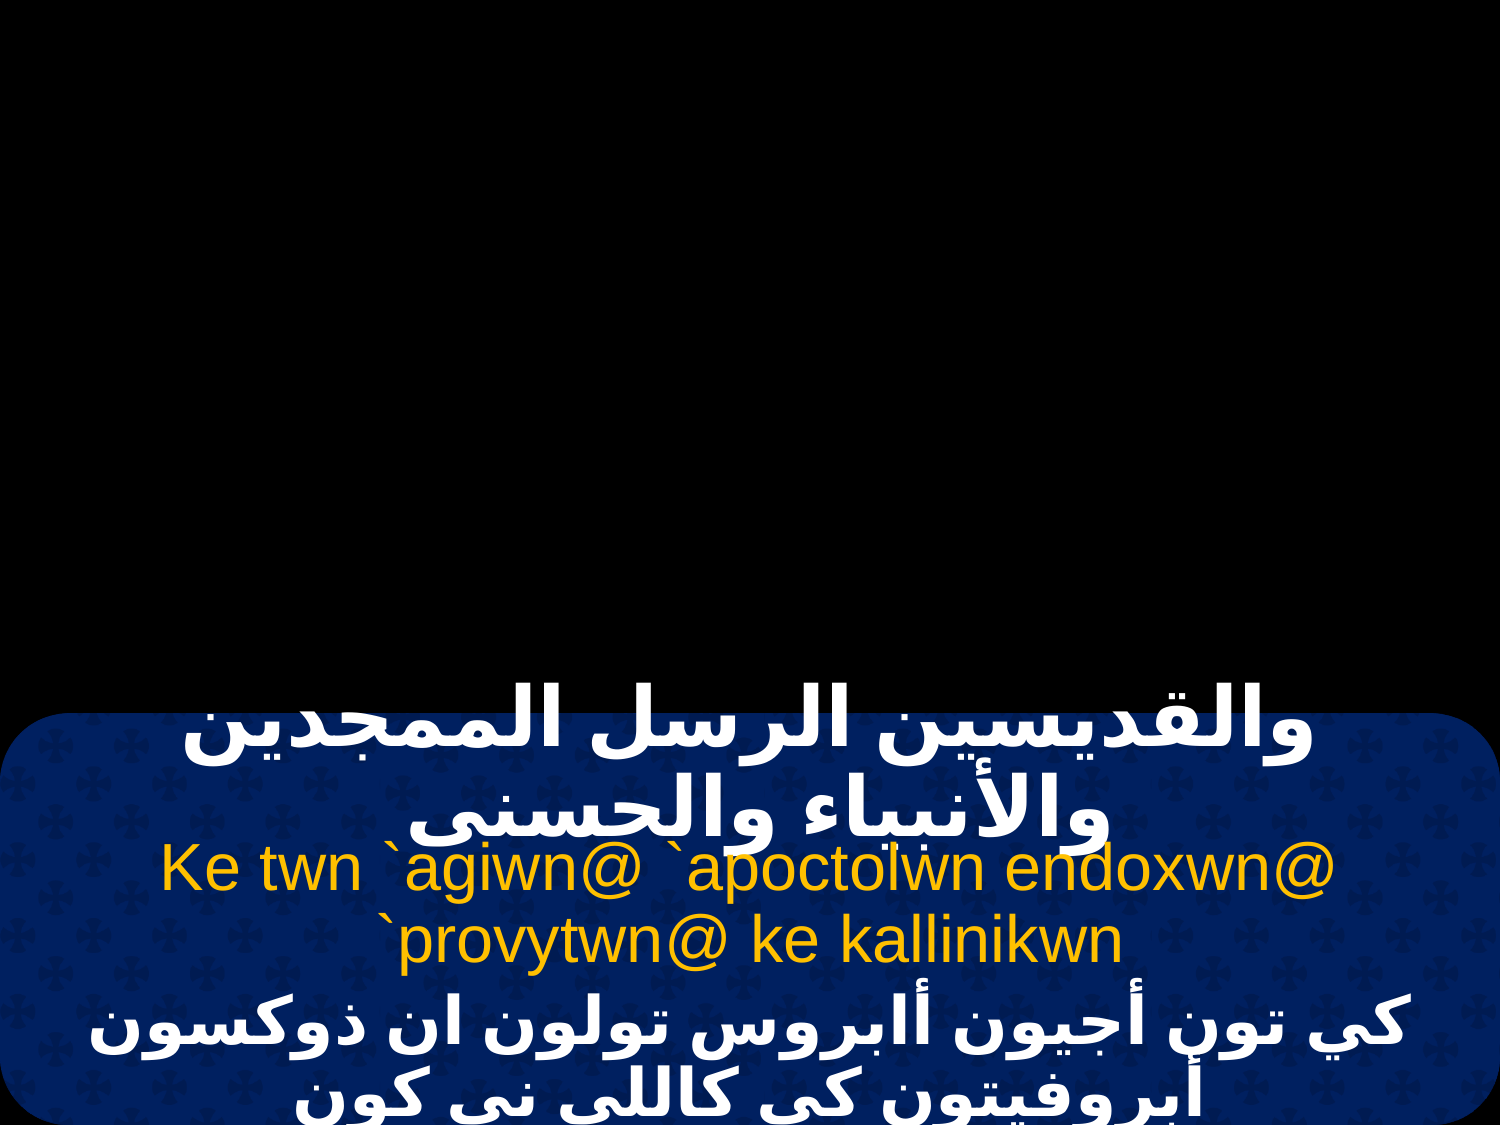

# والقديسين الرسل الممجدين والأنبياء والحسنى
Ke twn `agiwn@ `apoctolwn endoxwn@ `provytwn@ ke kallinikwn
كي تون أجيون أابروس تولون ان ذوكسون أبروفيتون كي كاللي ني كون